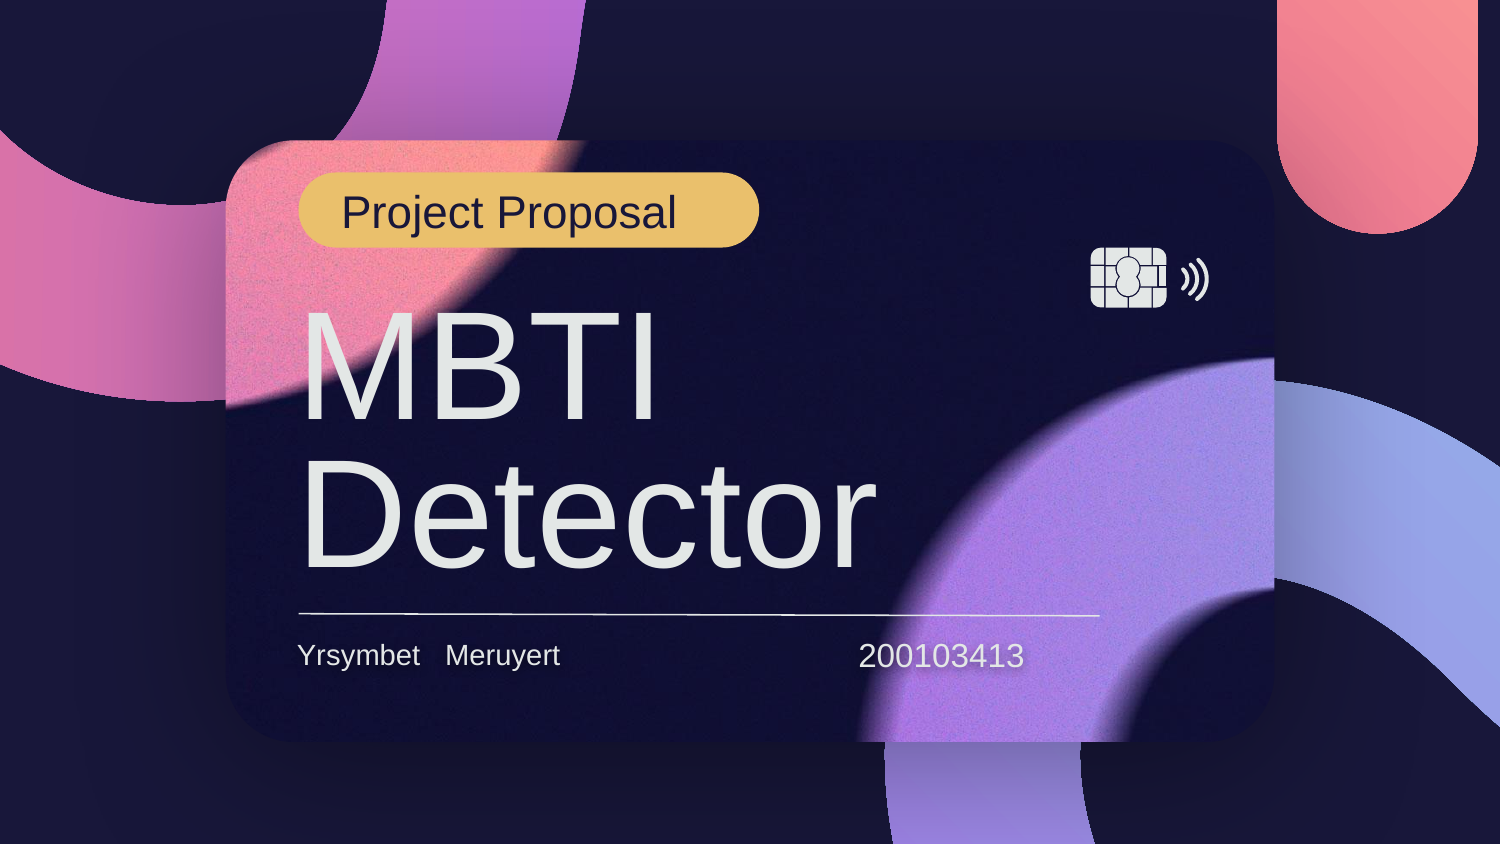

Project Proposal

# MBTI
Detector
200103413
Yrsymbet   Meruyert